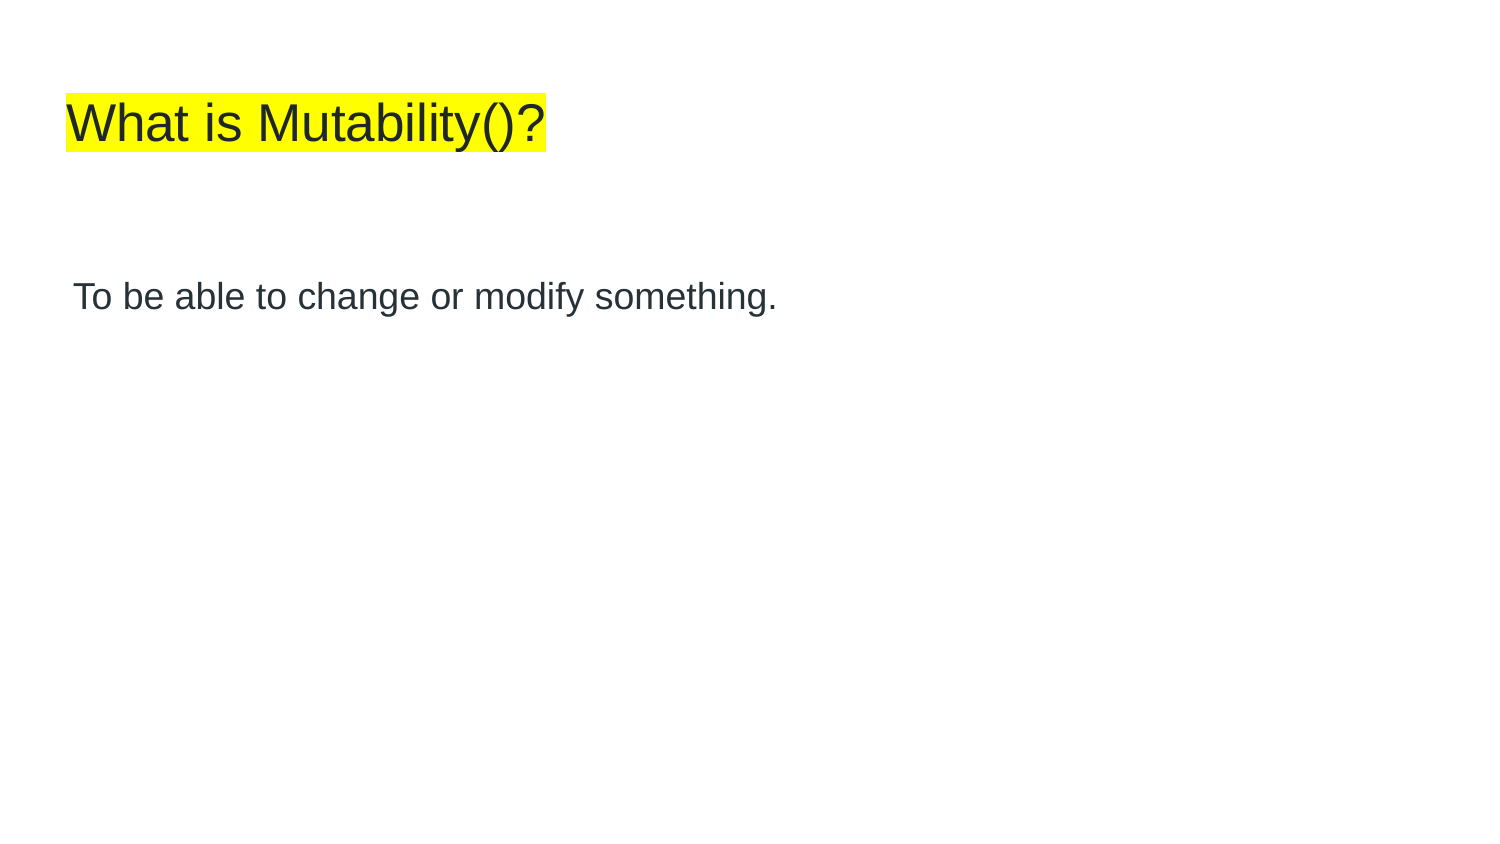

# What is Mutability()?
To be able to change or modify something.